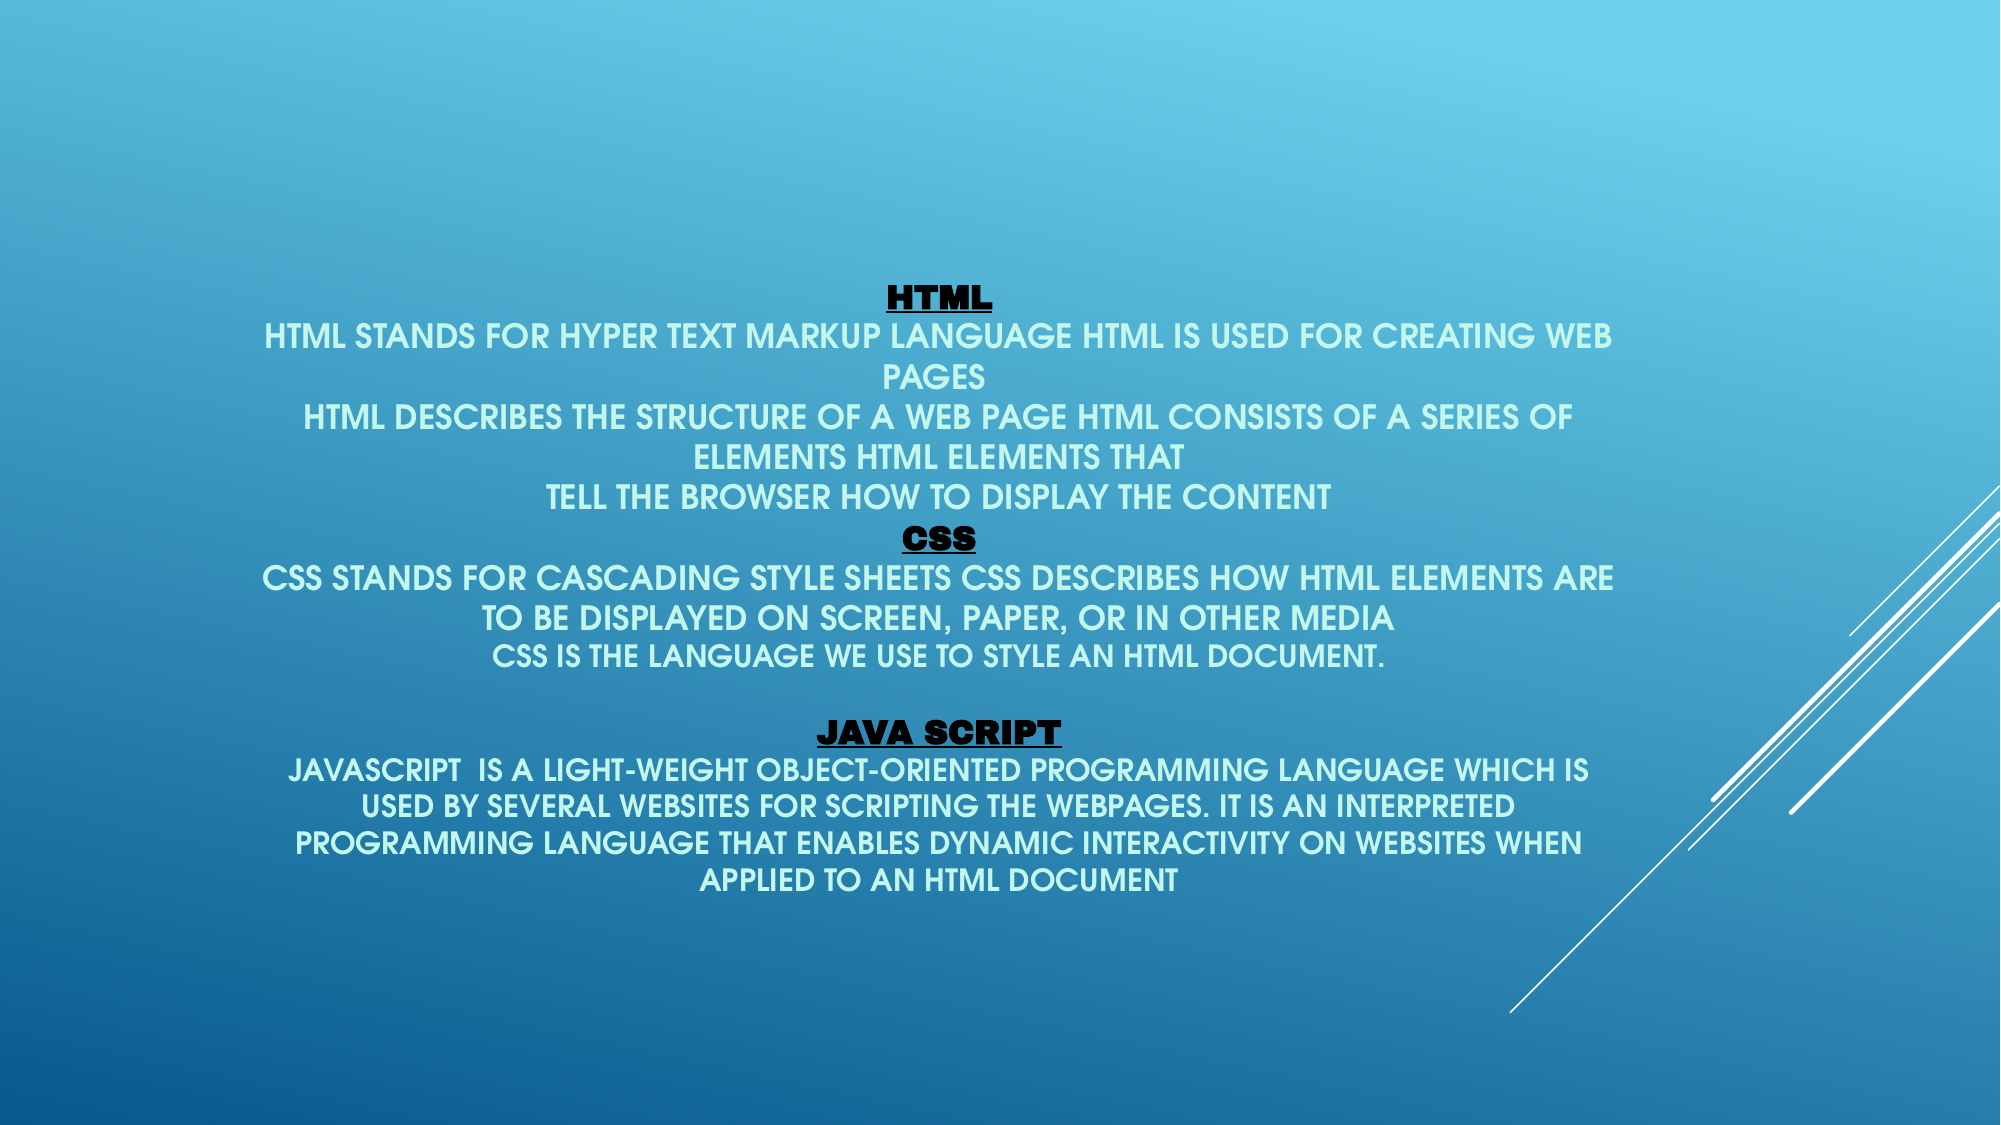

# HTML HTML stands for Hyper Text Markup Language HTML is used for creating Web pages HTML describes the structure of a Web page HTML consists of a series of elements HTML elements that tell the browser how to display the content CSS CSS stands for Cascading Style Sheets CSS describes how HTML elements are to be displayed on screen, paper, or in other media CSS is the language we use to style an HTML document. JAVA SCRIPT JavaScript  is a light-weight object-oriented programming language which is used by several websites for scripting the webpages. It is an interpreted programming language that enables dynamic interactivity on websites when applied to an HTML document